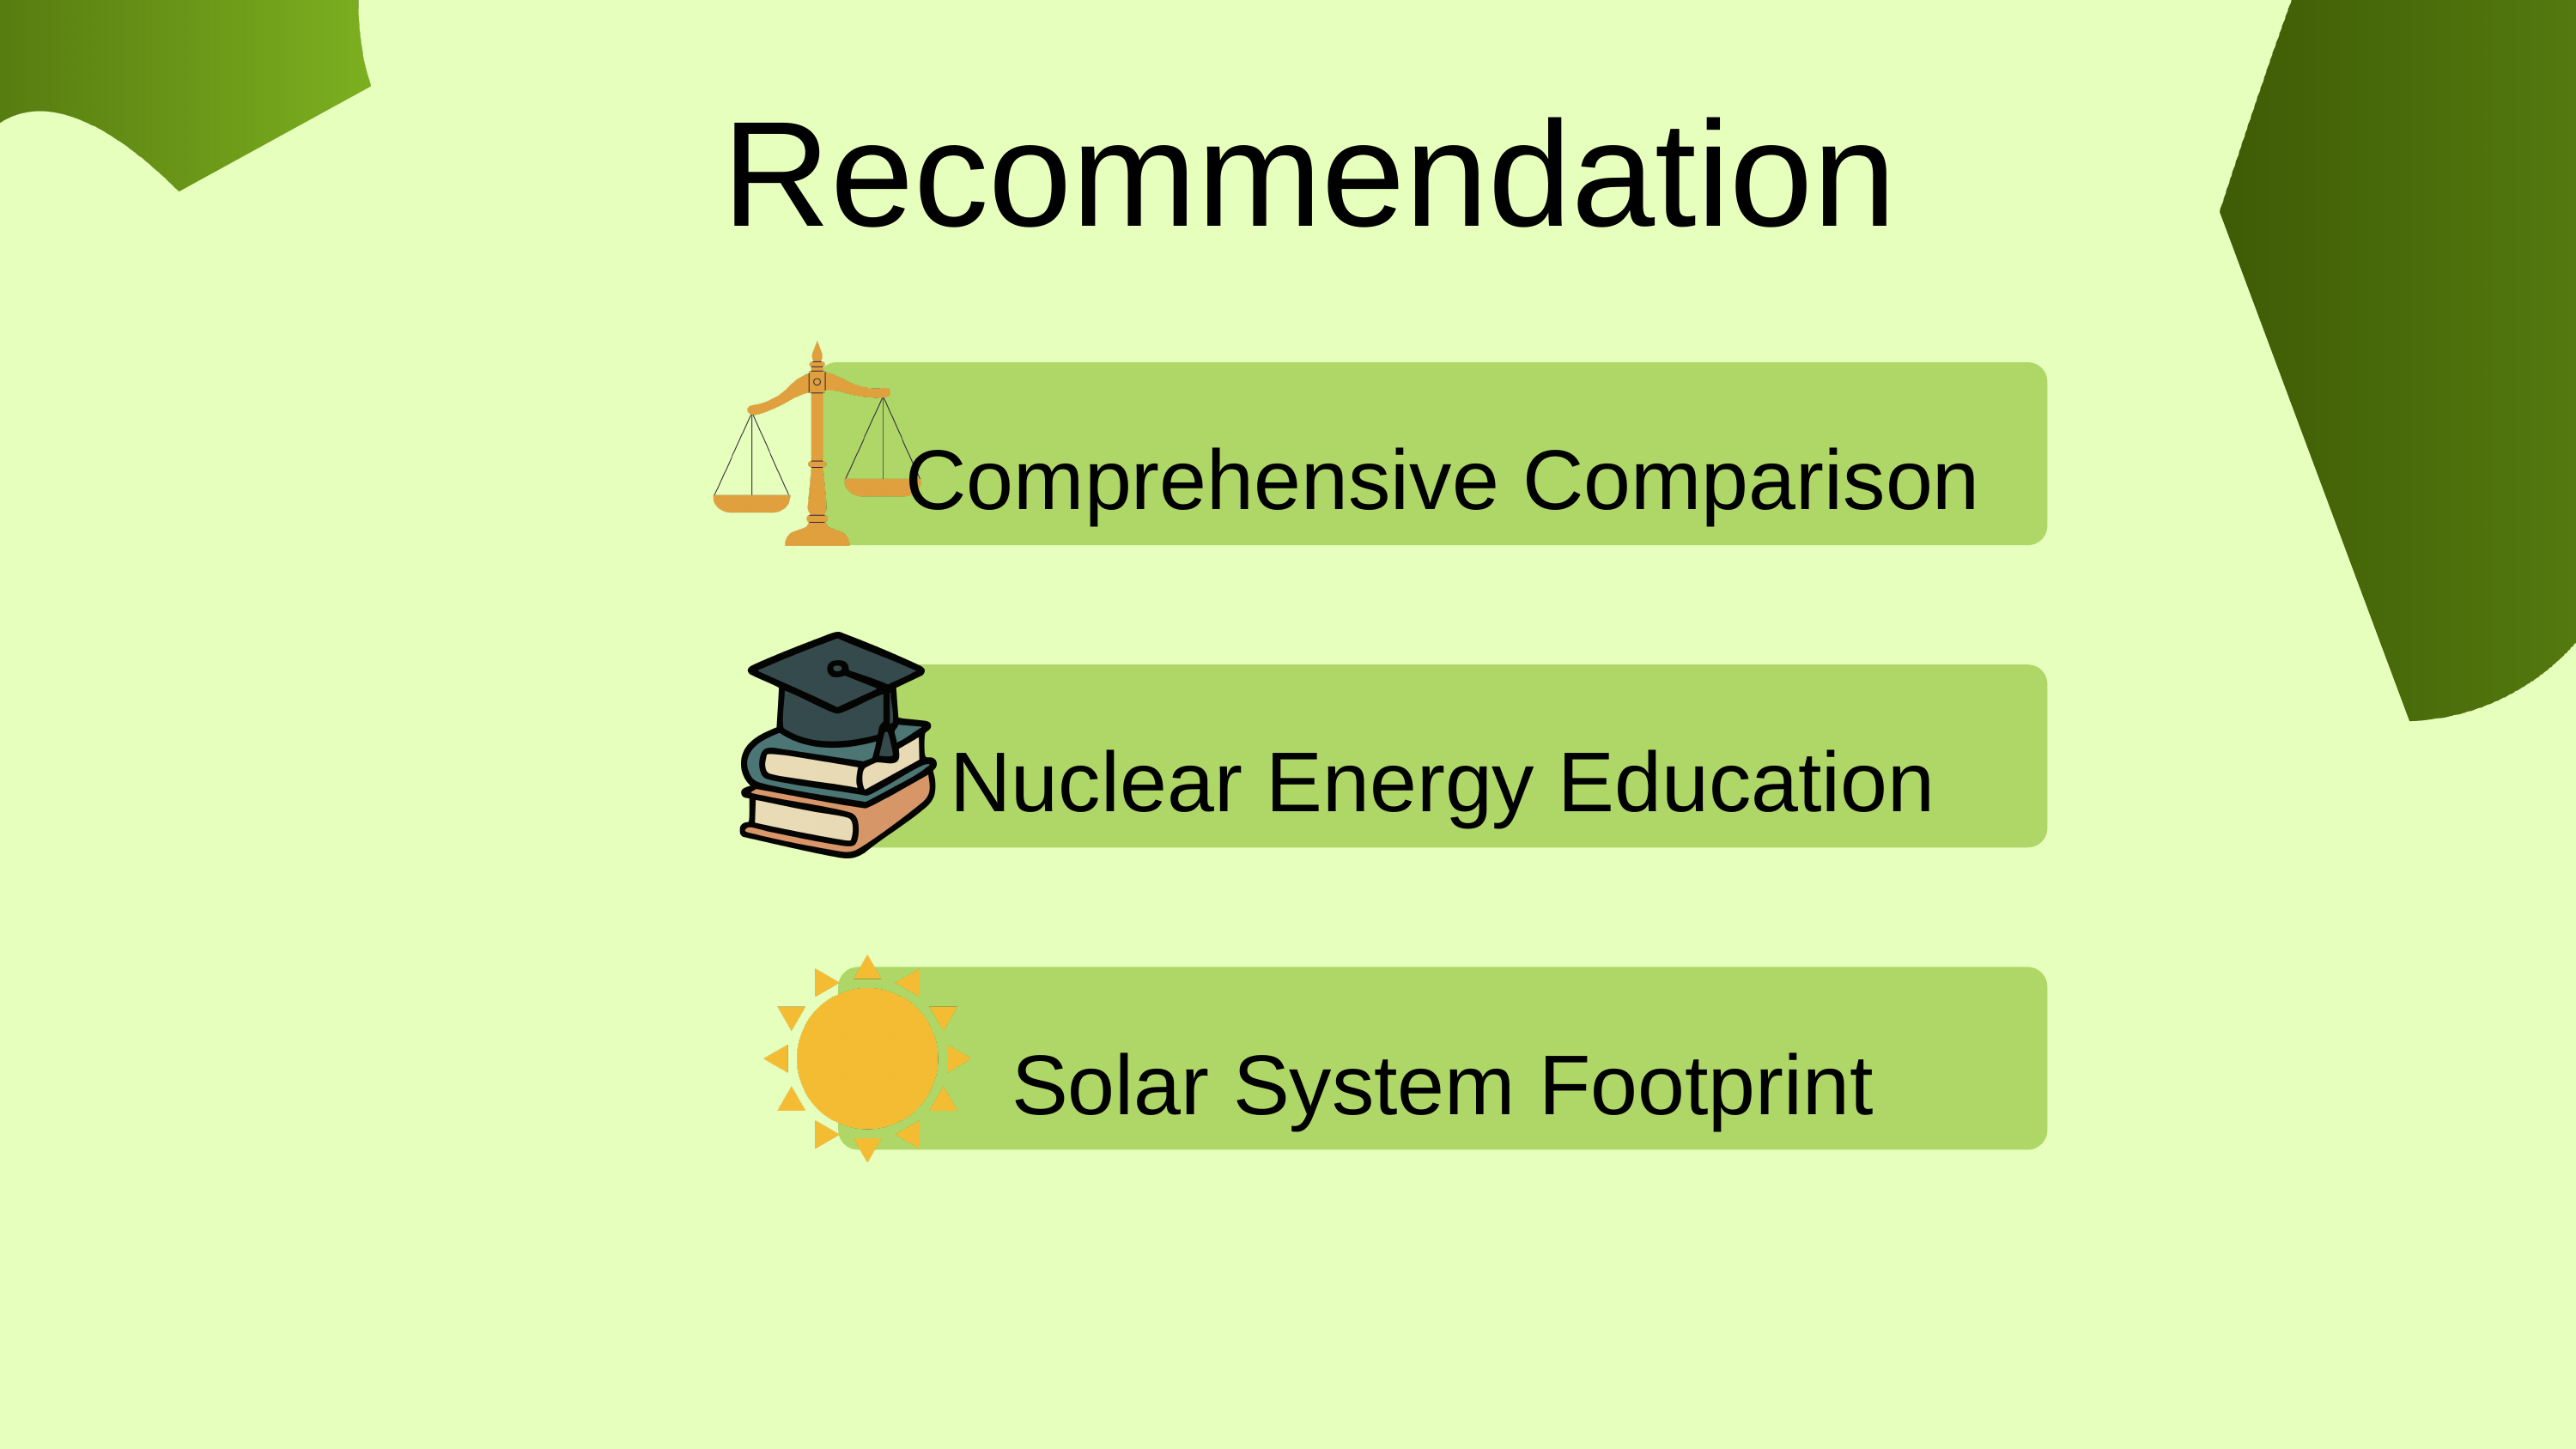

Recommendation
Comprehensive Comparison

Nuclear Energy Education

Solar System Footprint